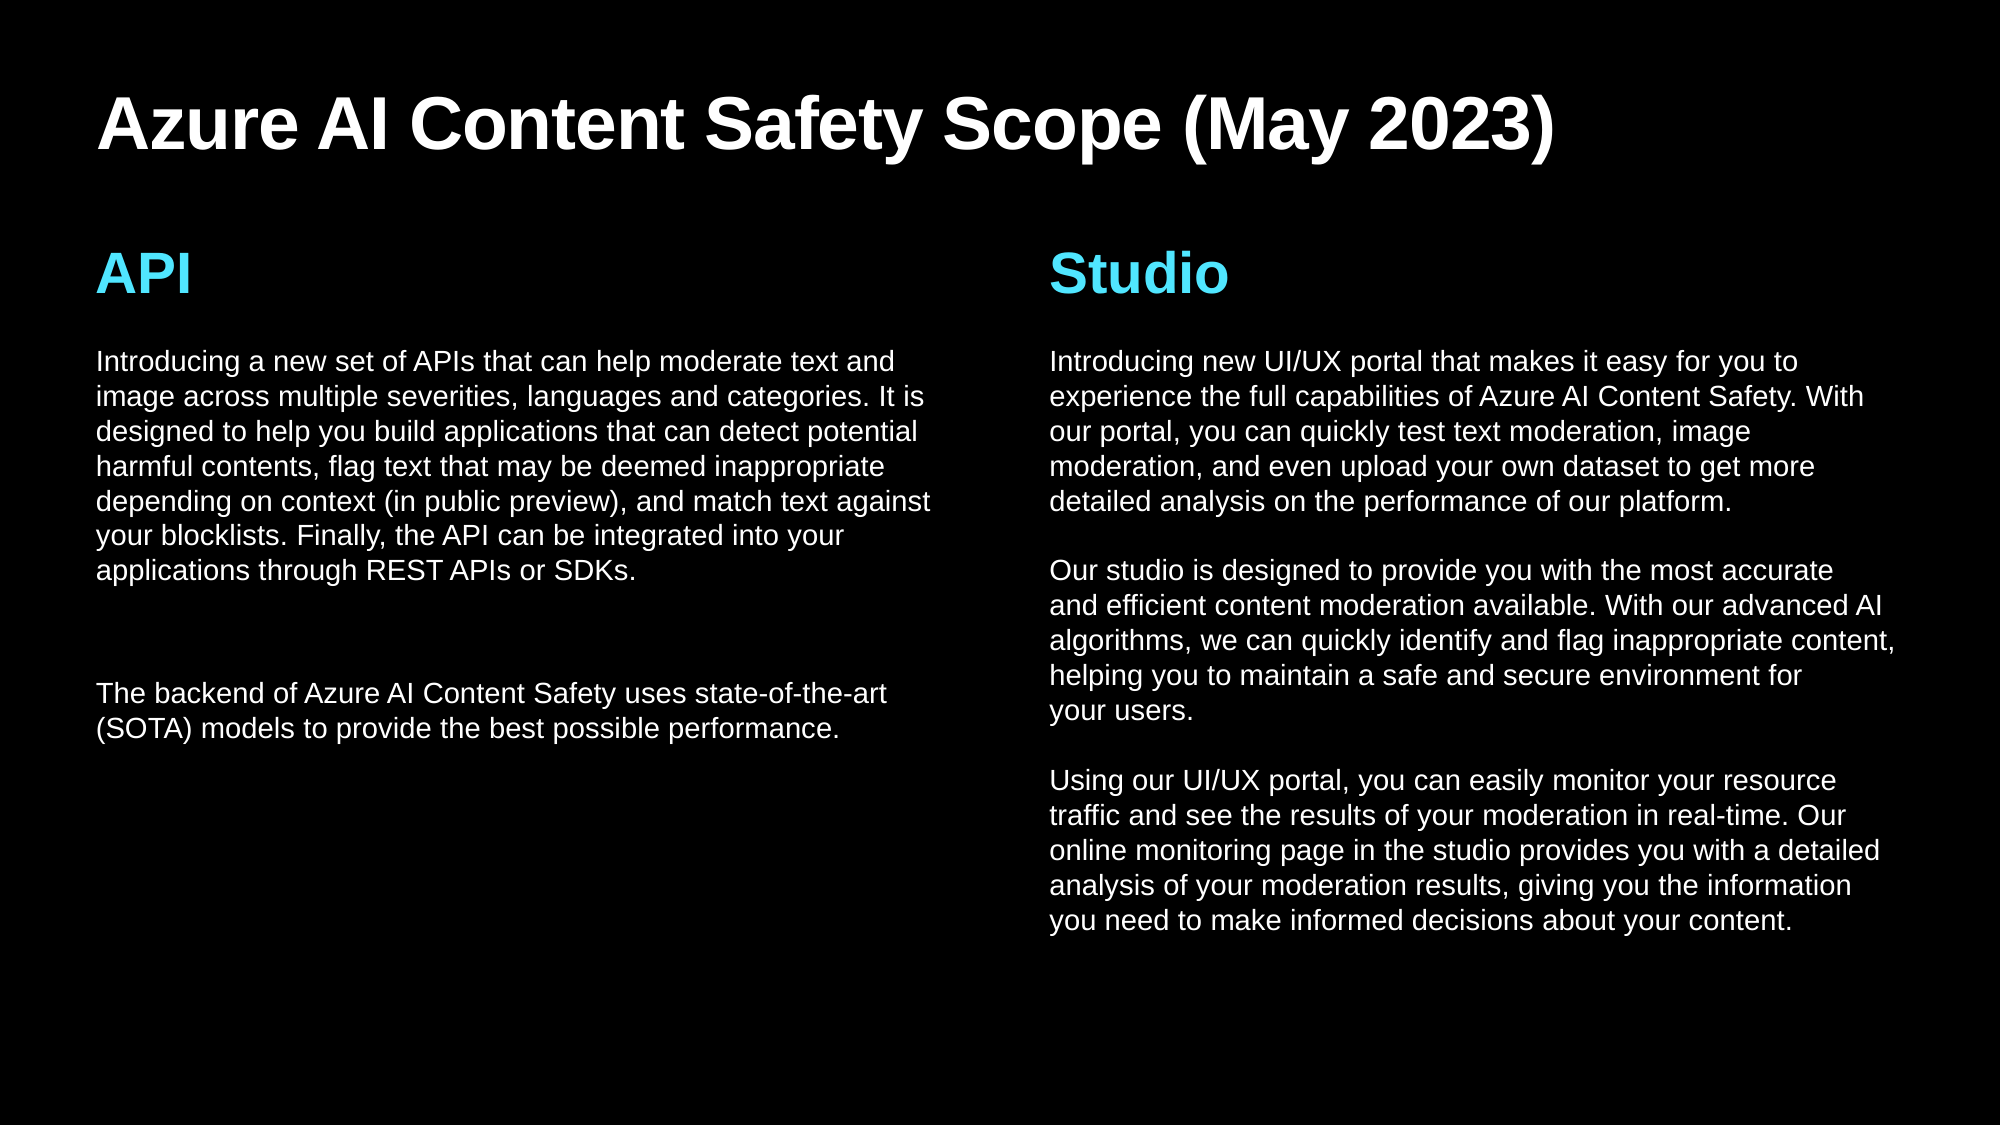

# Azure AI Content Safety Scope (May 2023)
API
Studio
Introducing a new set of APIs that can help moderate text and image across multiple severities, languages and categories. It is designed to help you build applications that can detect potential harmful contents, flag text that may be deemed inappropriate depending on context (in public preview), and match text against your blocklists. Finally, the API can be integrated into your applications through REST APIs or SDKs.

The backend of Azure AI Content Safety uses state-of-the-art (SOTA) models to provide the best possible performance.

Introducing new UI/UX portal that makes it easy for you to experience the full capabilities of Azure AI Content Safety. With our portal, you can quickly test text moderation, image moderation, and even upload your own dataset to get more detailed analysis on the performance of our platform. 
Our studio is designed to provide you with the most accurate
and efficient content moderation available. With our advanced AI algorithms, we can quickly identify and flag inappropriate content, helping you to maintain a safe and secure environment for
your users. 
Using our UI/UX portal, you can easily monitor your resource traffic and see the results of your moderation in real-time. Our online monitoring page in the studio provides you with a detailed analysis of your moderation results, giving you the information you need to make informed decisions about your content.